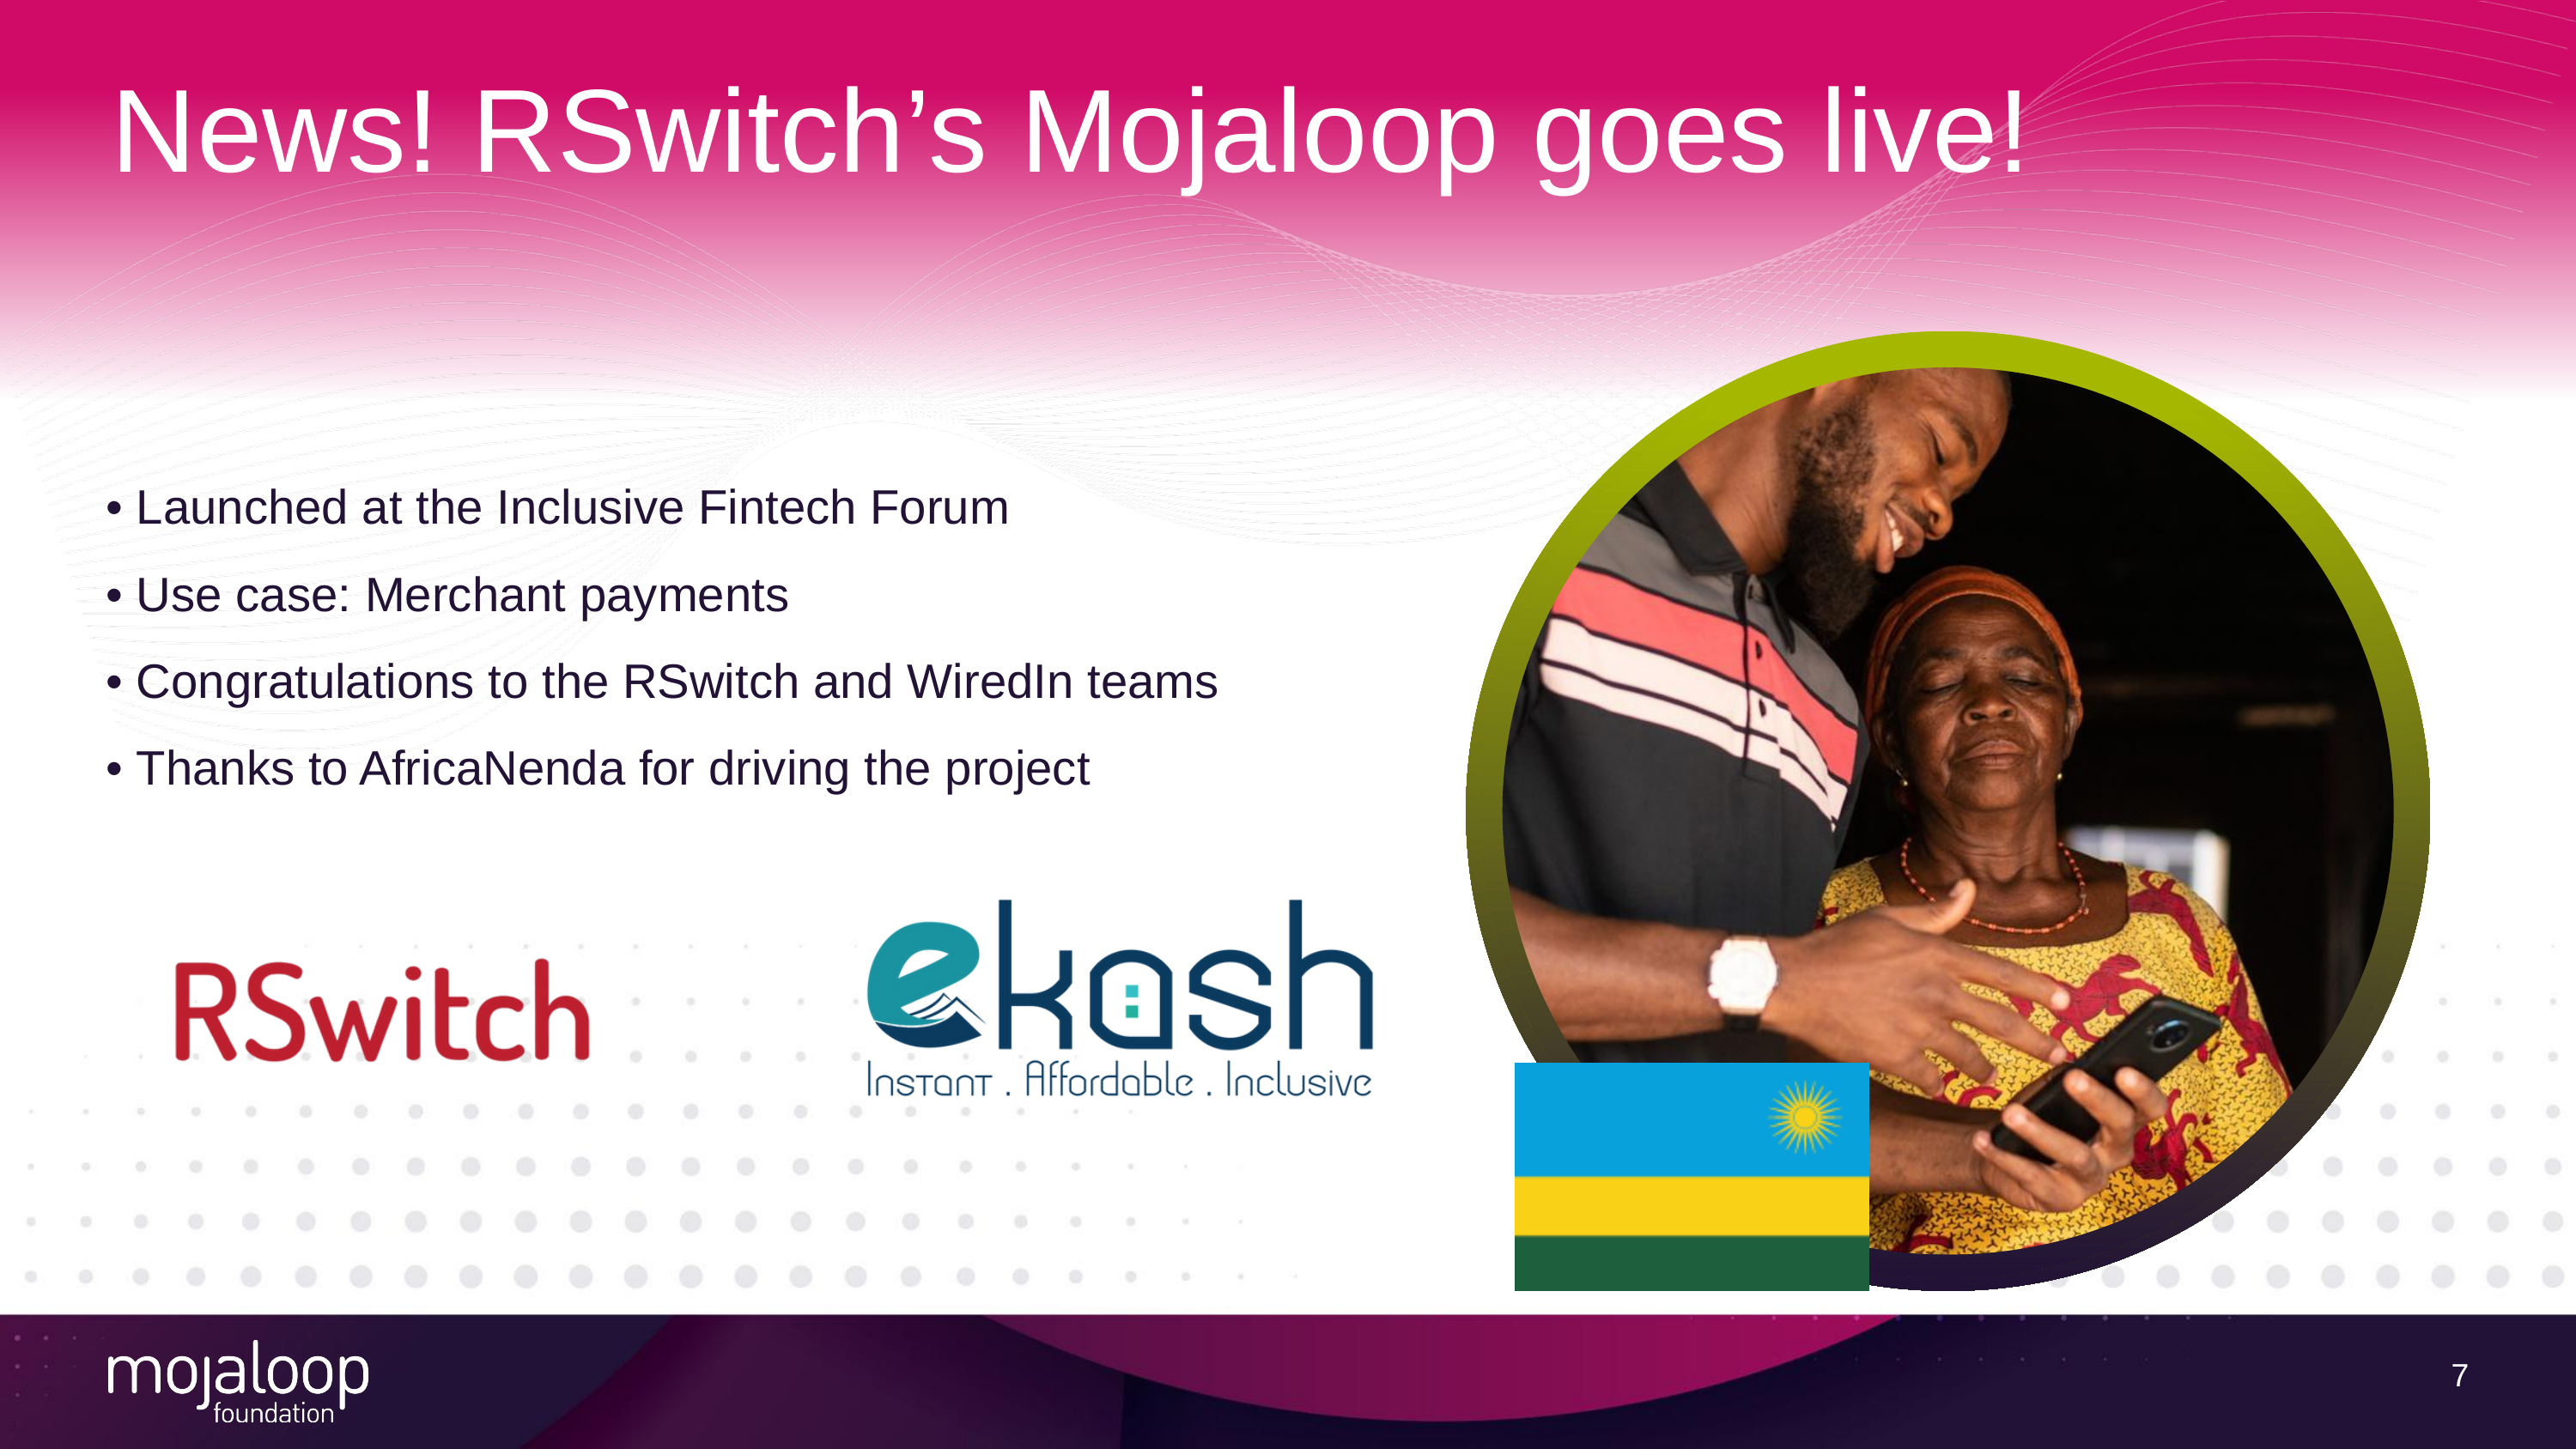

News! RSwitch’s Mojaloop goes live!

• Launched at the Inclusive Fintech Forum
• Use case: Merchant payments
• Congratulations to the RSwitch and WiredIn teams
• Thanks to AfricaNenda for driving the project

7